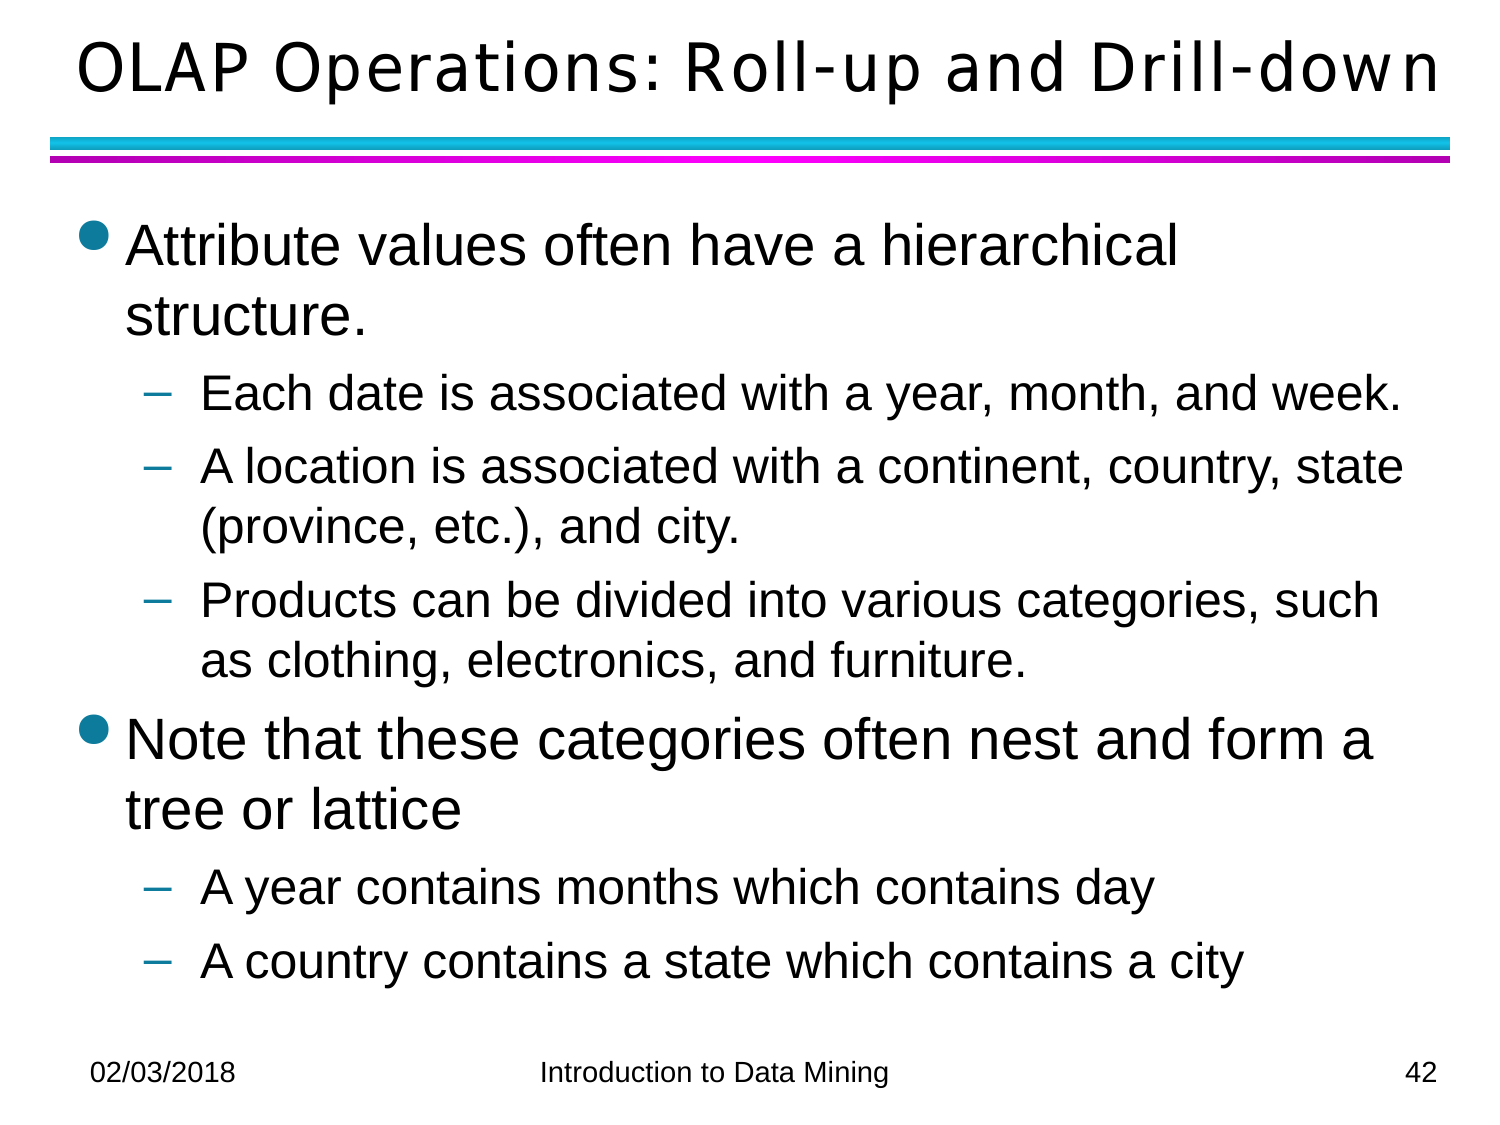

# OLAP Operations: Roll-up and Drill-down
Attribute values often have a hierarchical structure.
Each date is associated with a year, month, and week.
A location is associated with a continent, country, state (province, etc.), and city.
Products can be divided into various categories, such as clothing, electronics, and furniture.
Note that these categories often nest and form a tree or lattice
A year contains months which contains day
A country contains a state which contains a city